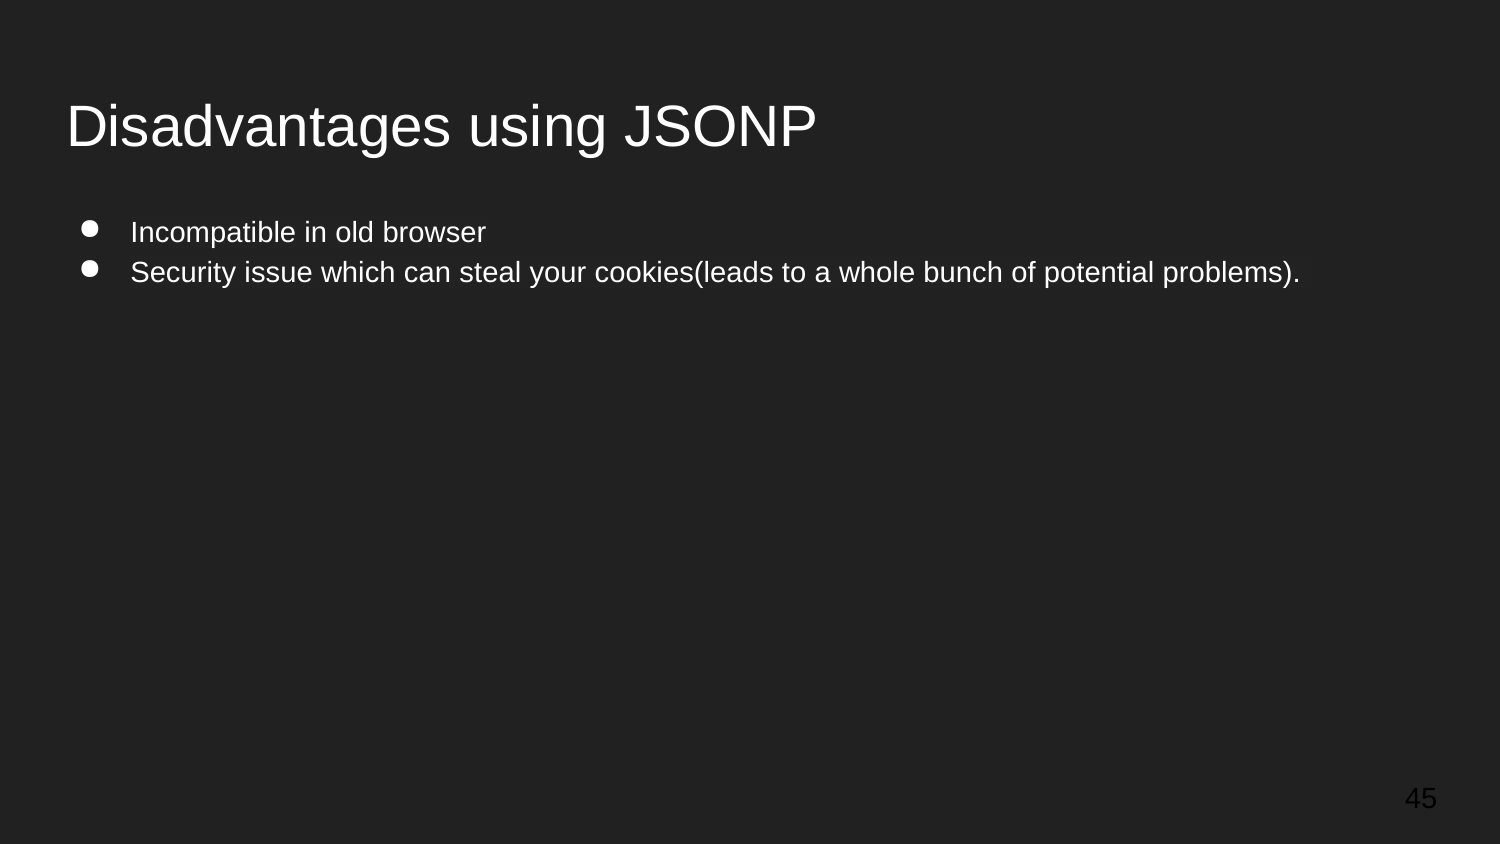

# Disadvantages using JSONP
Incompatible in old browser
Security issue which can steal your cookies(leads to a whole bunch of potential problems).

45